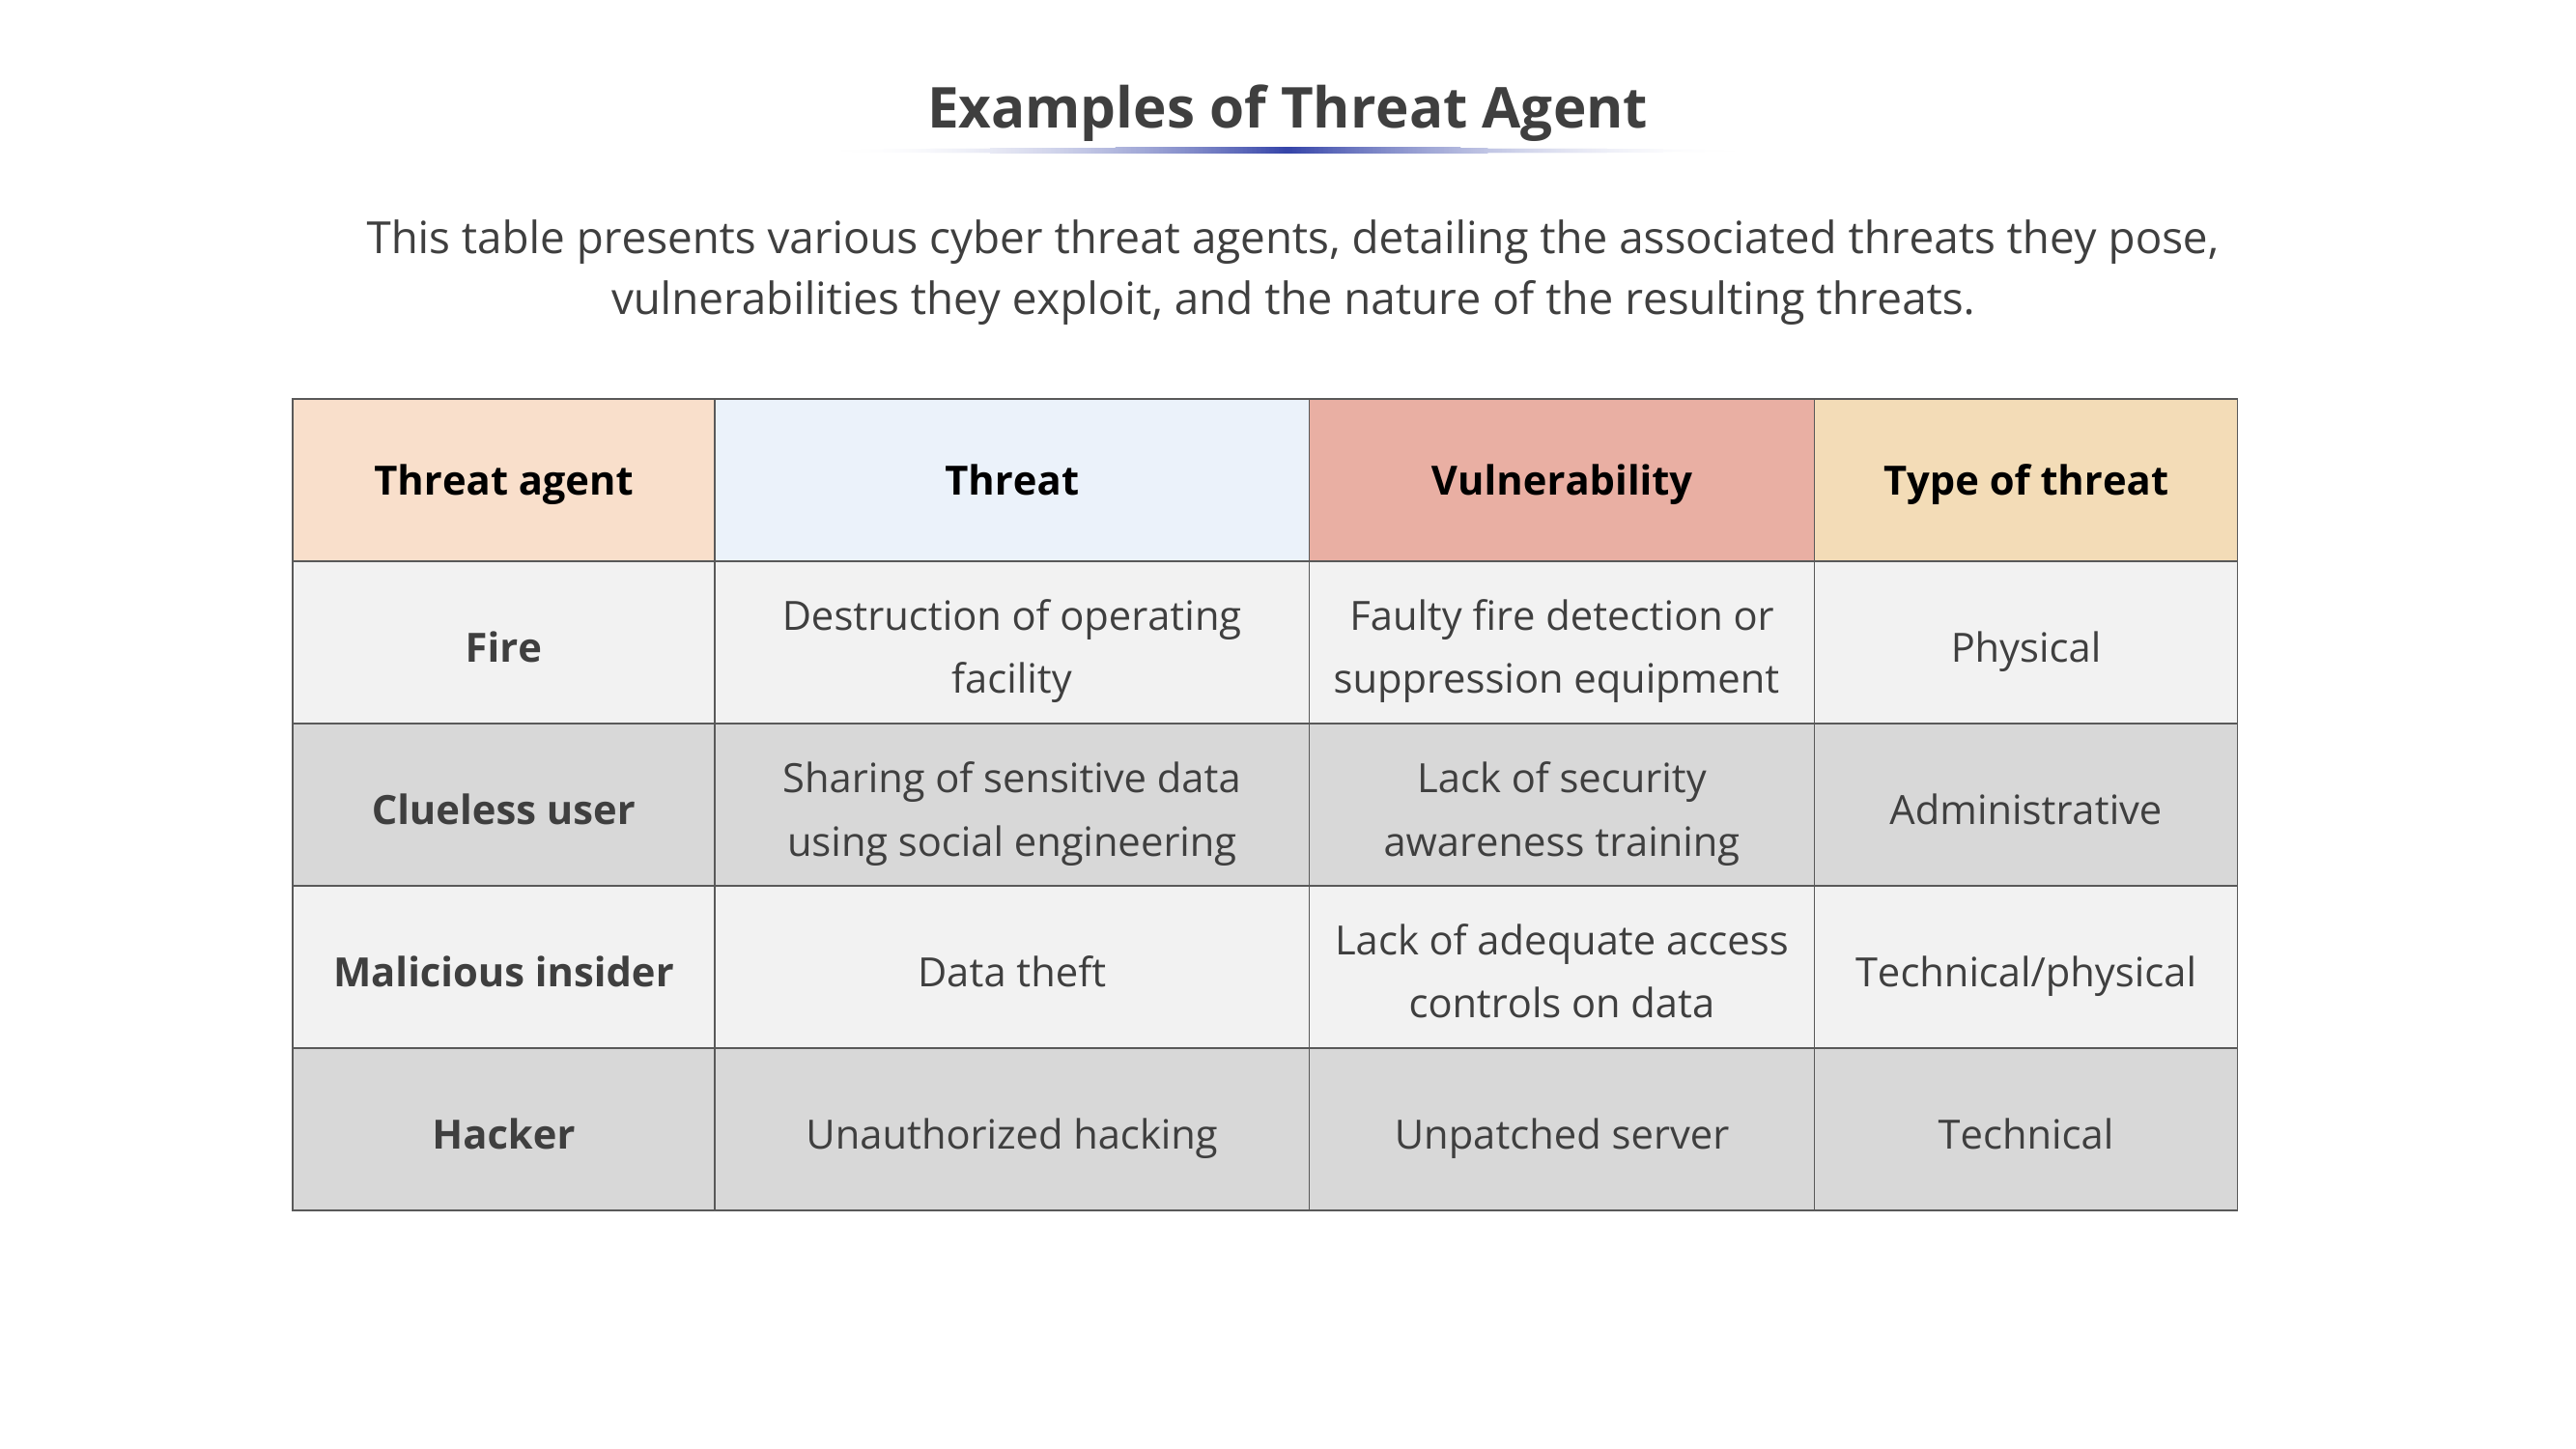

# Examples of Threat Agent

This table presents various cyber threat agents, detailing the associated threats they pose, vulnerabilities they exploit, and the nature of the resulting threats.
| Threat agent | Threat | Vulnerability | Type of threat |
| --- | --- | --- | --- |
| Fire | Destruction of operating facility | Faulty fire detection or suppression equipment | Physical |
| Clueless user | Sharing of sensitive data using social engineering | Lack of security awareness training | Administrative |
| Malicious insider | Data theft | Lack of adequate access controls on data | Technical/physical |
| Hacker | Unauthorized hacking | Unpatched server | Technical |